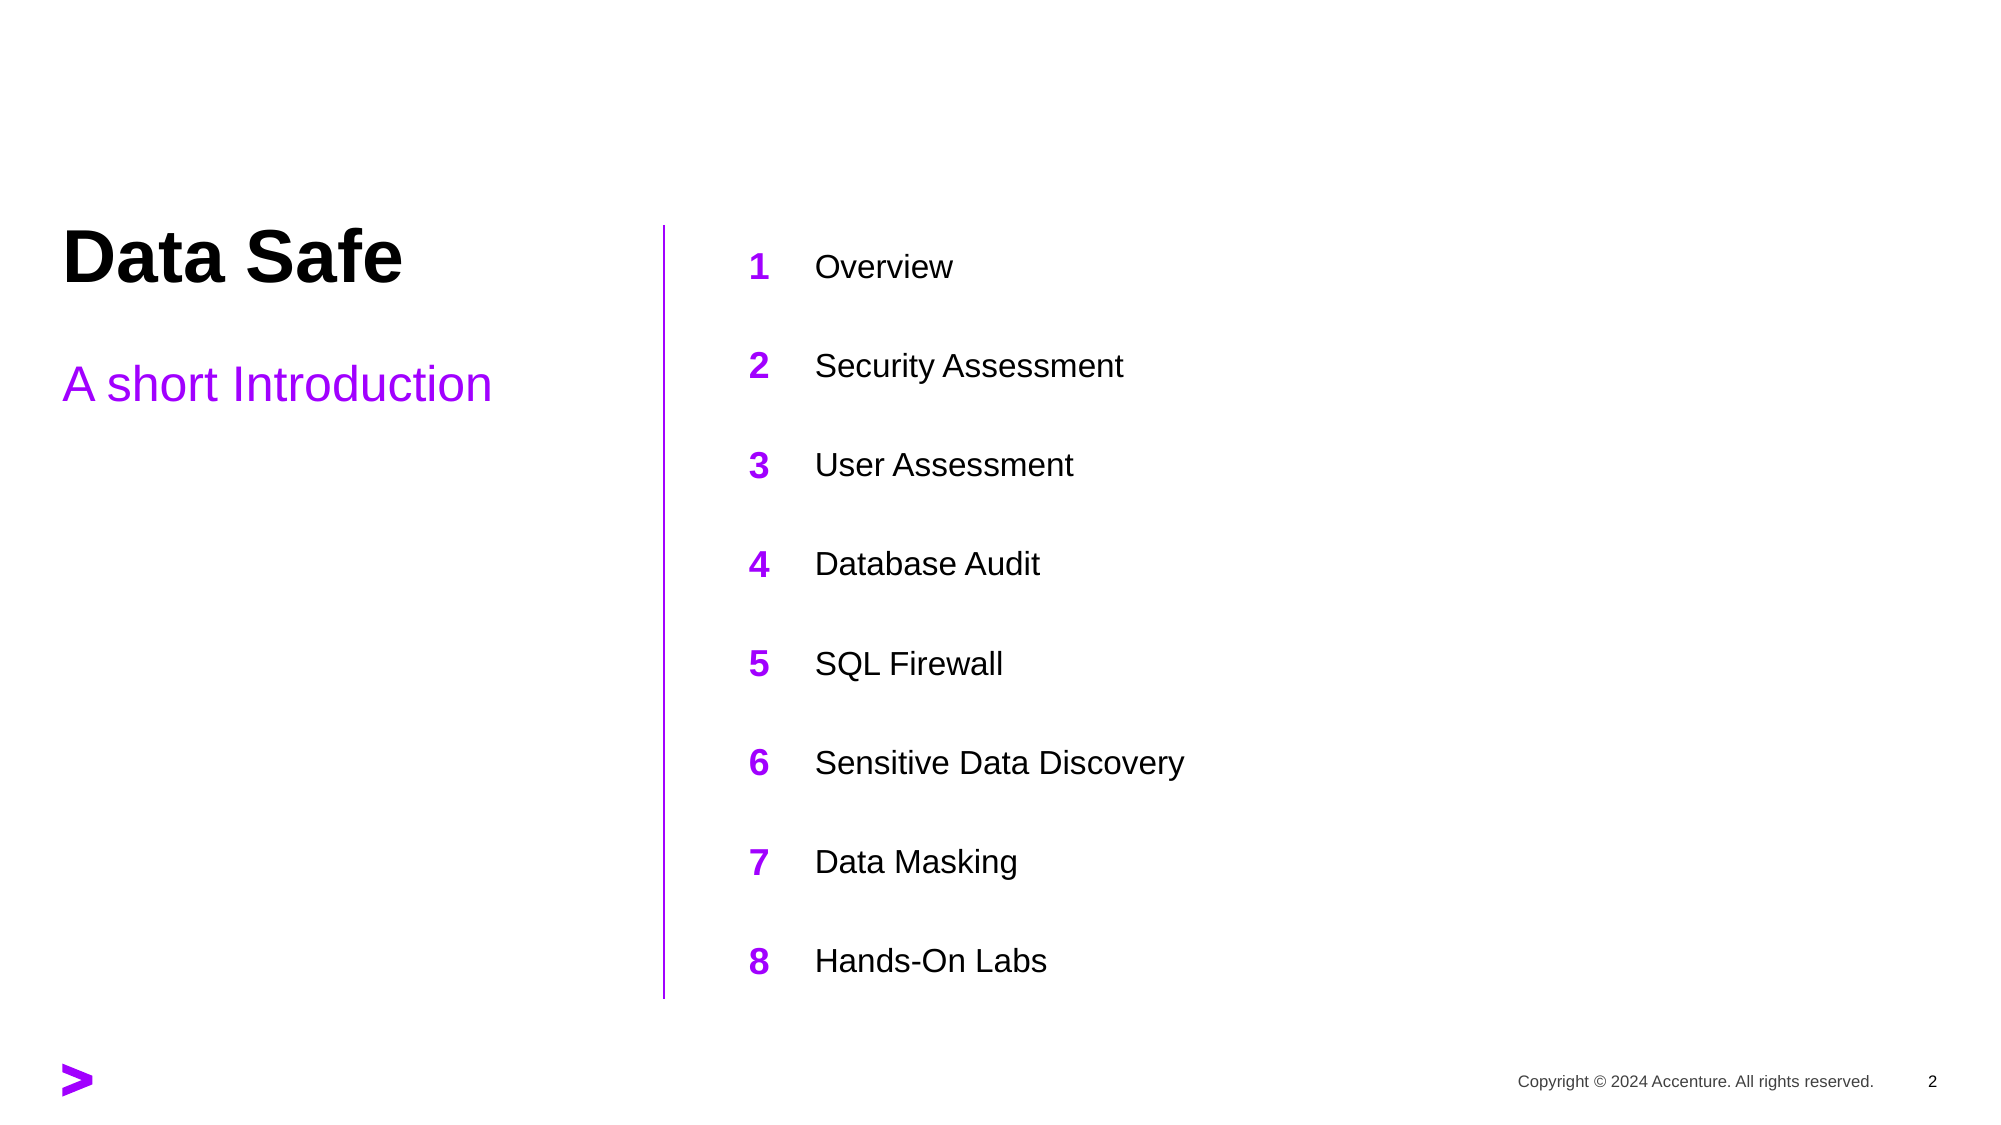

1
Overview

# Data Safe
2
Security Assessment

A short Introduction
3
User Assessment

4
Database Audit

5
SQL Firewall

6
Sensitive Data Discovery

7
Data Masking

8
Hands-On Labs

Copyright © 2024 Accenture. All rights reserved.
2